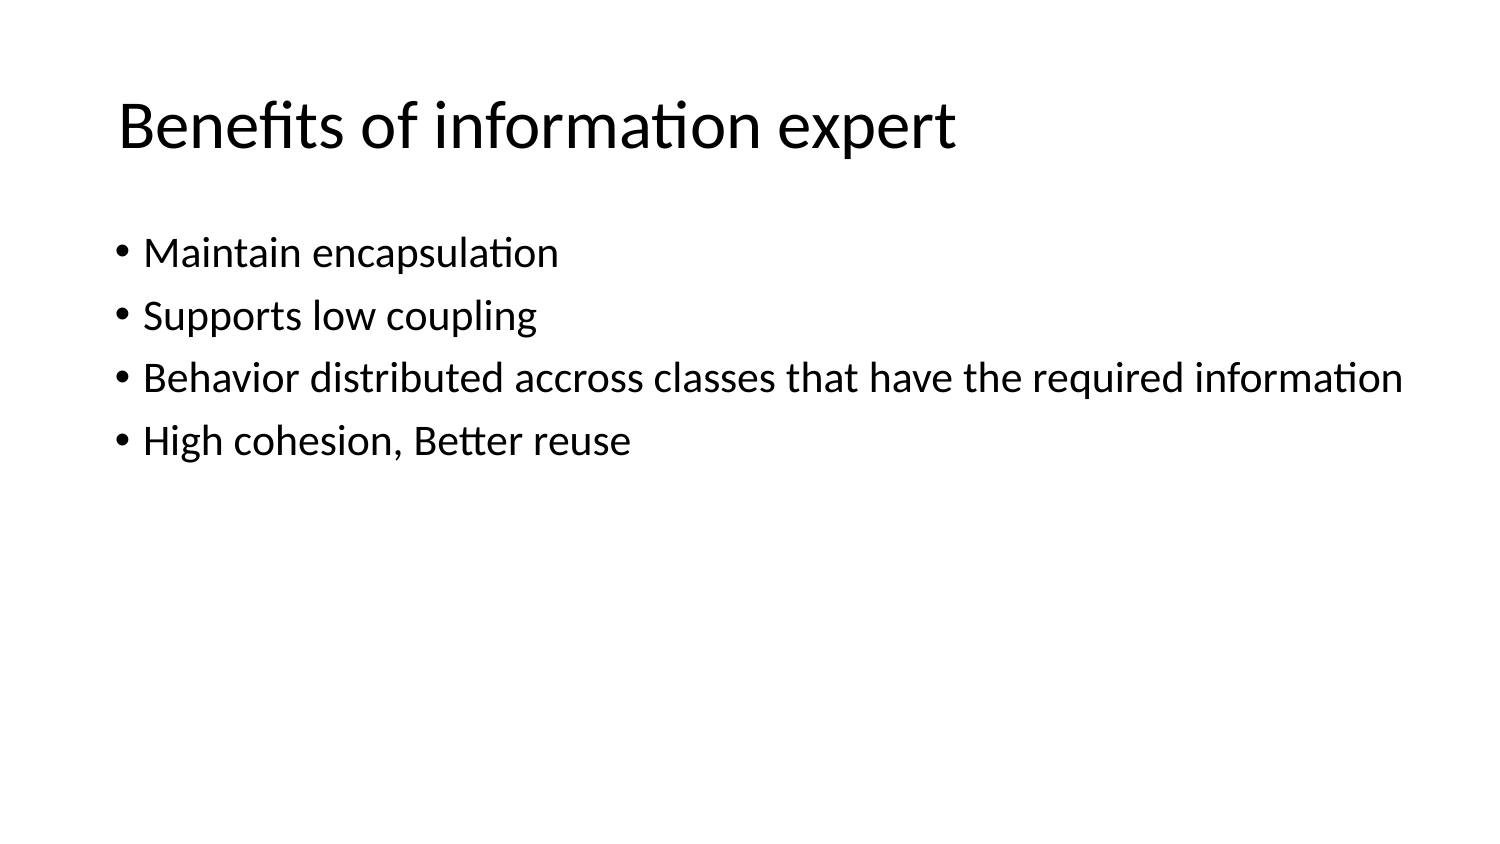

# Benefits of information expert
Maintain encapsulation
Supports low coupling
Behavior distributed accross classes that have the required information
High cohesion, Better reuse